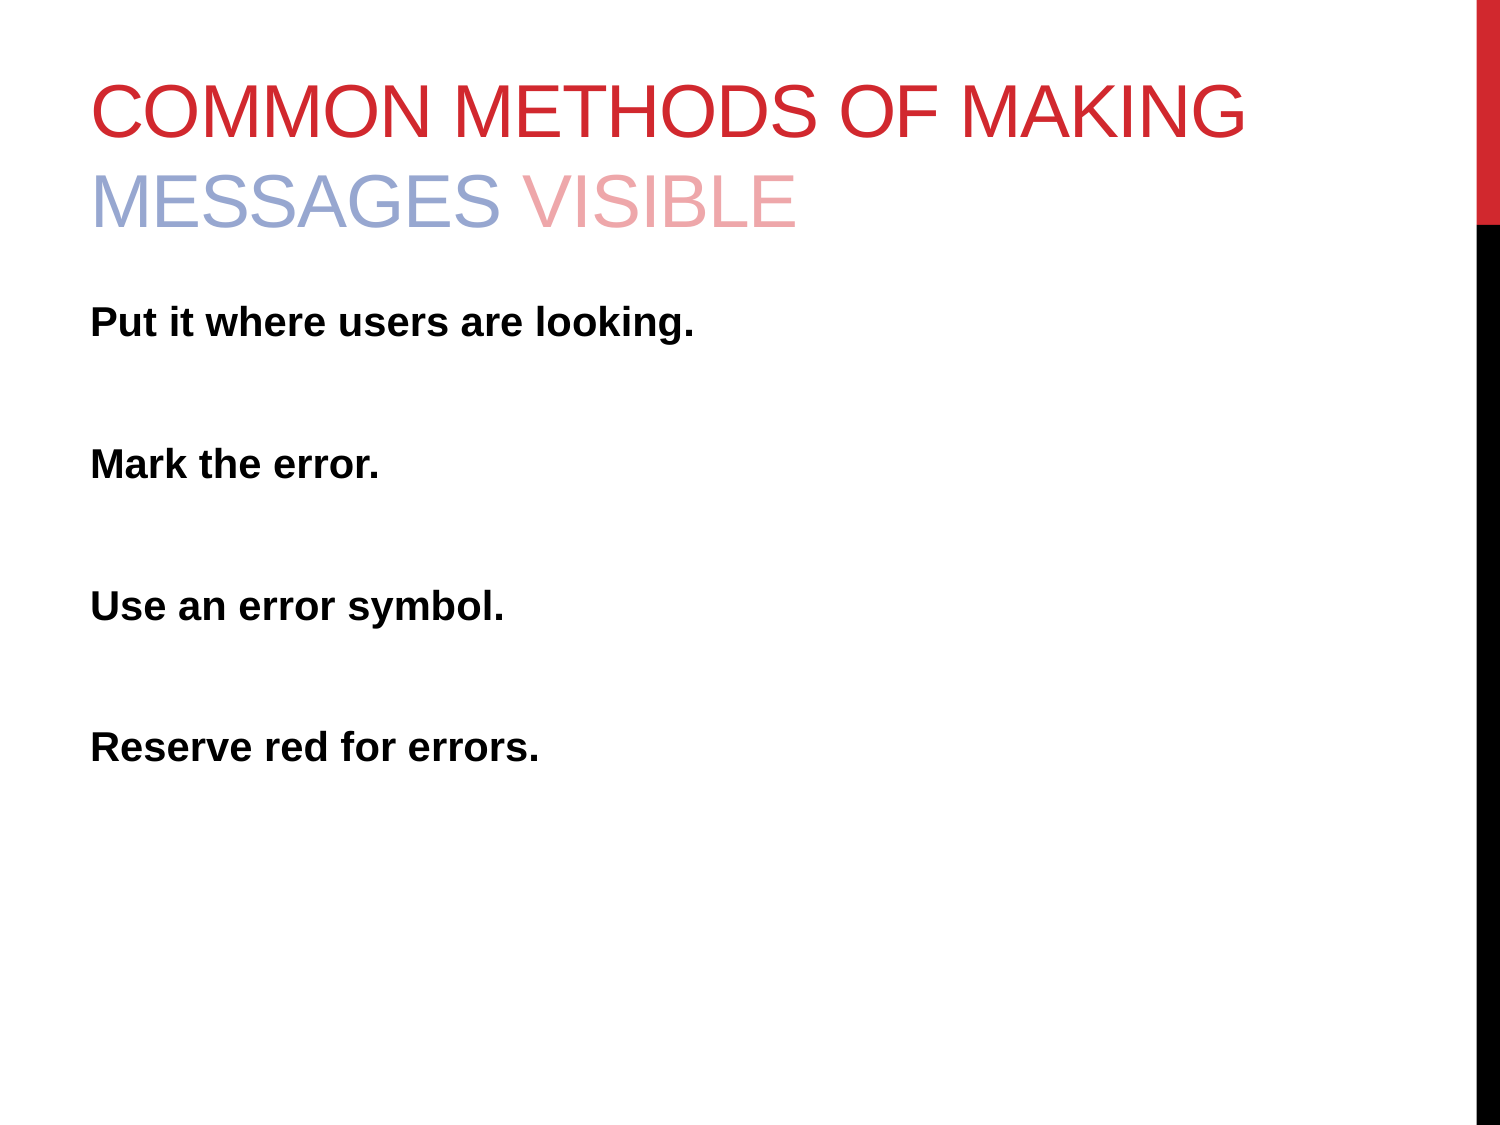

# Common methods of making messages visible
Put it where users are looking.

Mark the error.

Use an error symbol.

Reserve red for errors.